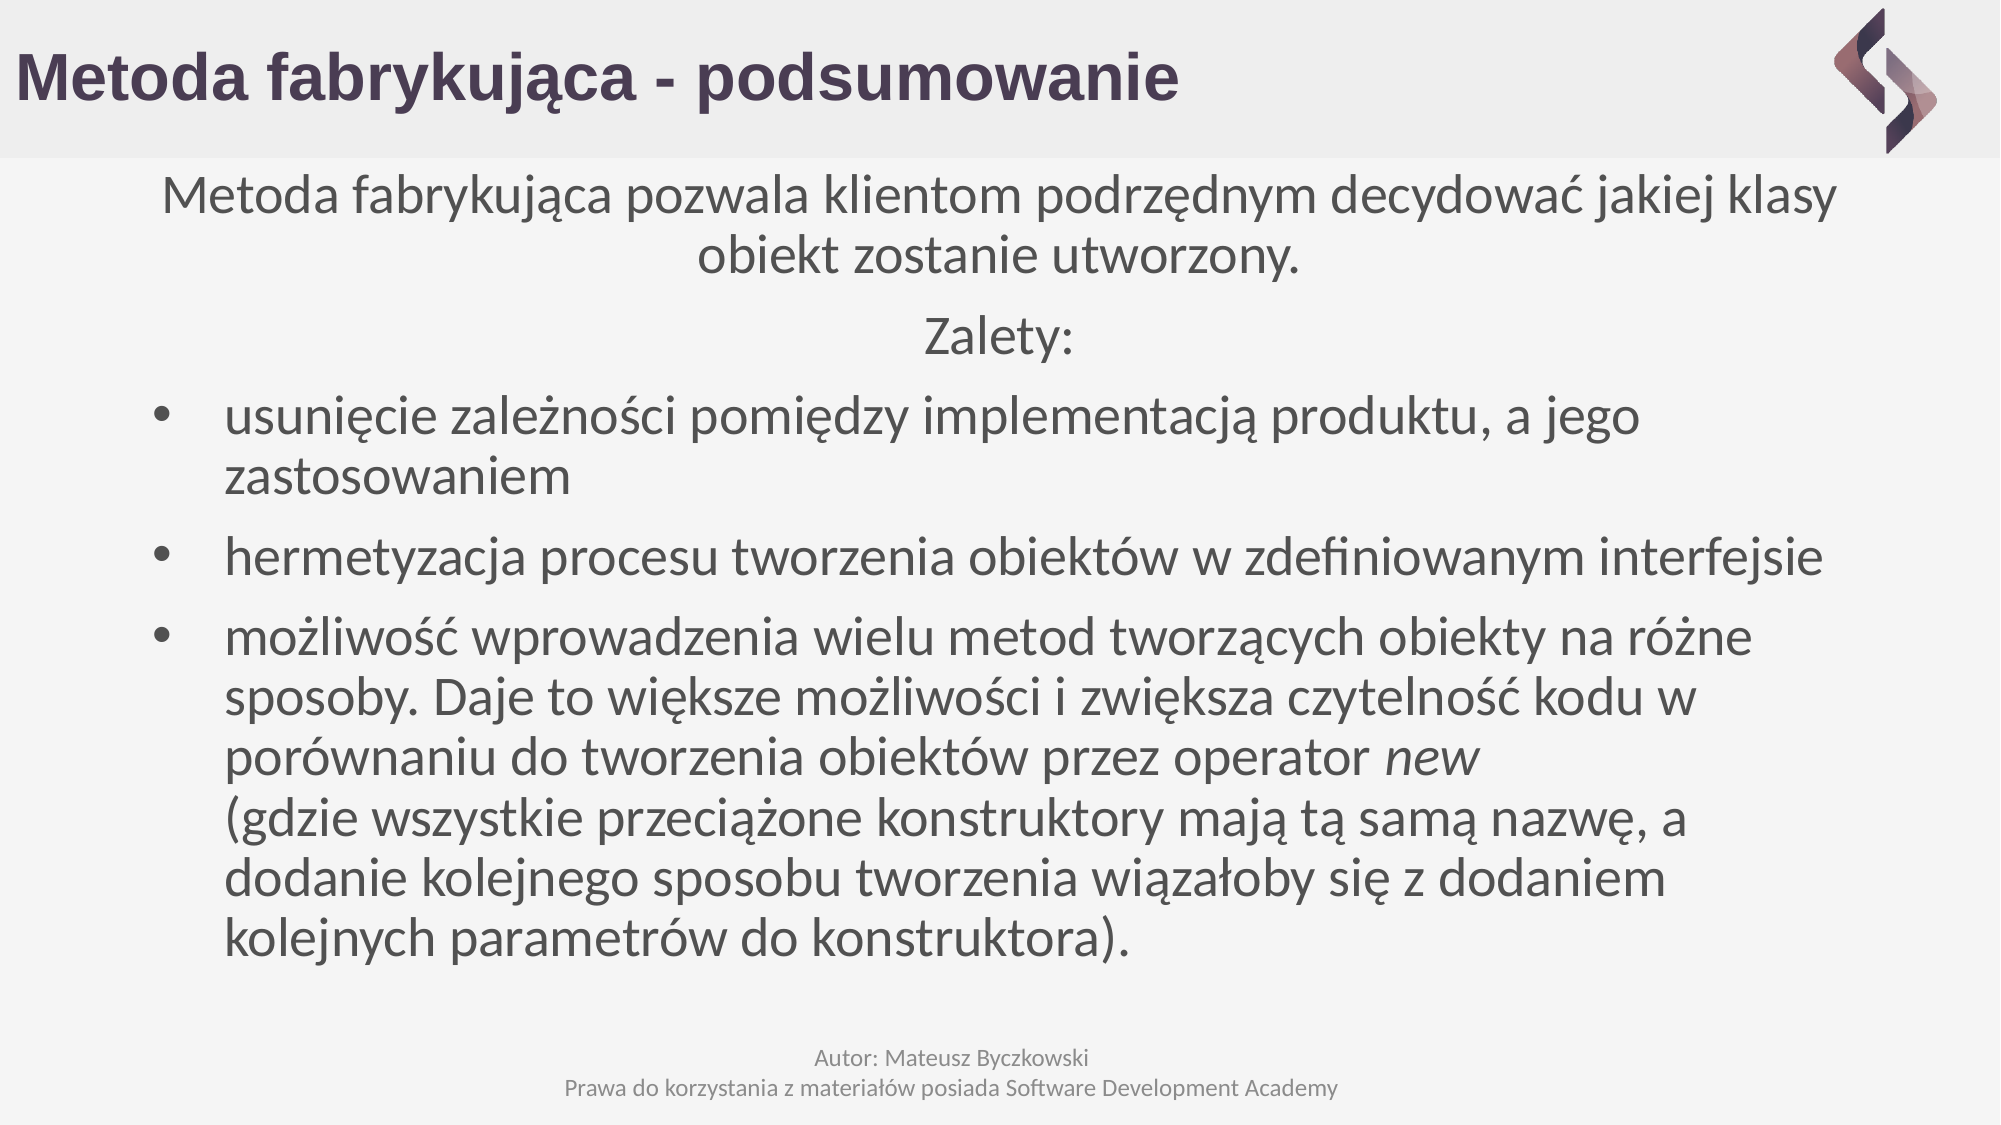

# Metoda fabrykująca - podsumowanie
Metoda fabrykująca pozwala klientom podrzędnym decydować jakiej klasy obiekt zostanie utworzony.
Zalety:
usunięcie zależności pomiędzy implementacją produktu, a jego zastosowaniem
hermetyzacja procesu tworzenia obiektów w zdefiniowanym interfejsie
możliwość wprowadzenia wielu metod tworzących obiekty na różne sposoby. Daje to większe możliwości i zwiększa czytelność kodu w porównaniu do tworzenia obiektów przez operator new
(gdzie wszystkie przeciążone konstruktory mają tą samą nazwę, a dodanie kolejnego sposobu tworzenia wiązałoby się z dodaniem kolejnych parametrów do konstruktora).

Autor: Mateusz Byczkowski
Prawa do korzystania z materiałów posiada Software Development Academy